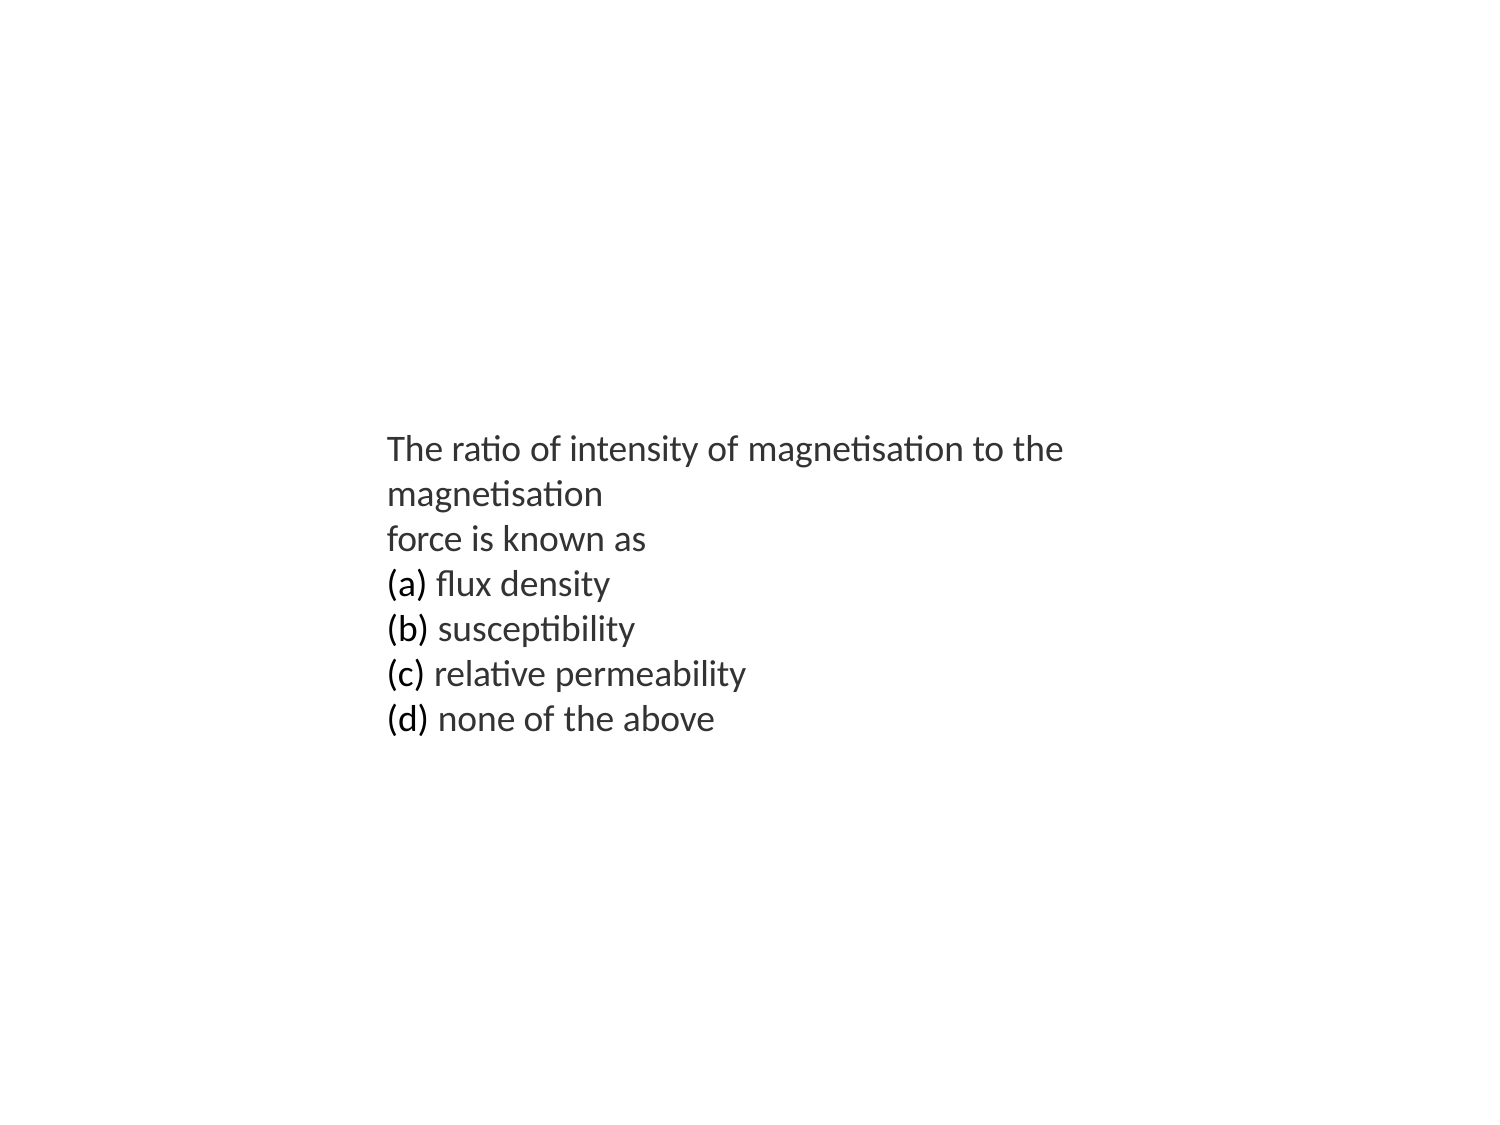

The ratio of intensity of magnetisation to the magnetisation
force is known as
flux density
susceptibility
relative permeability
none of the above